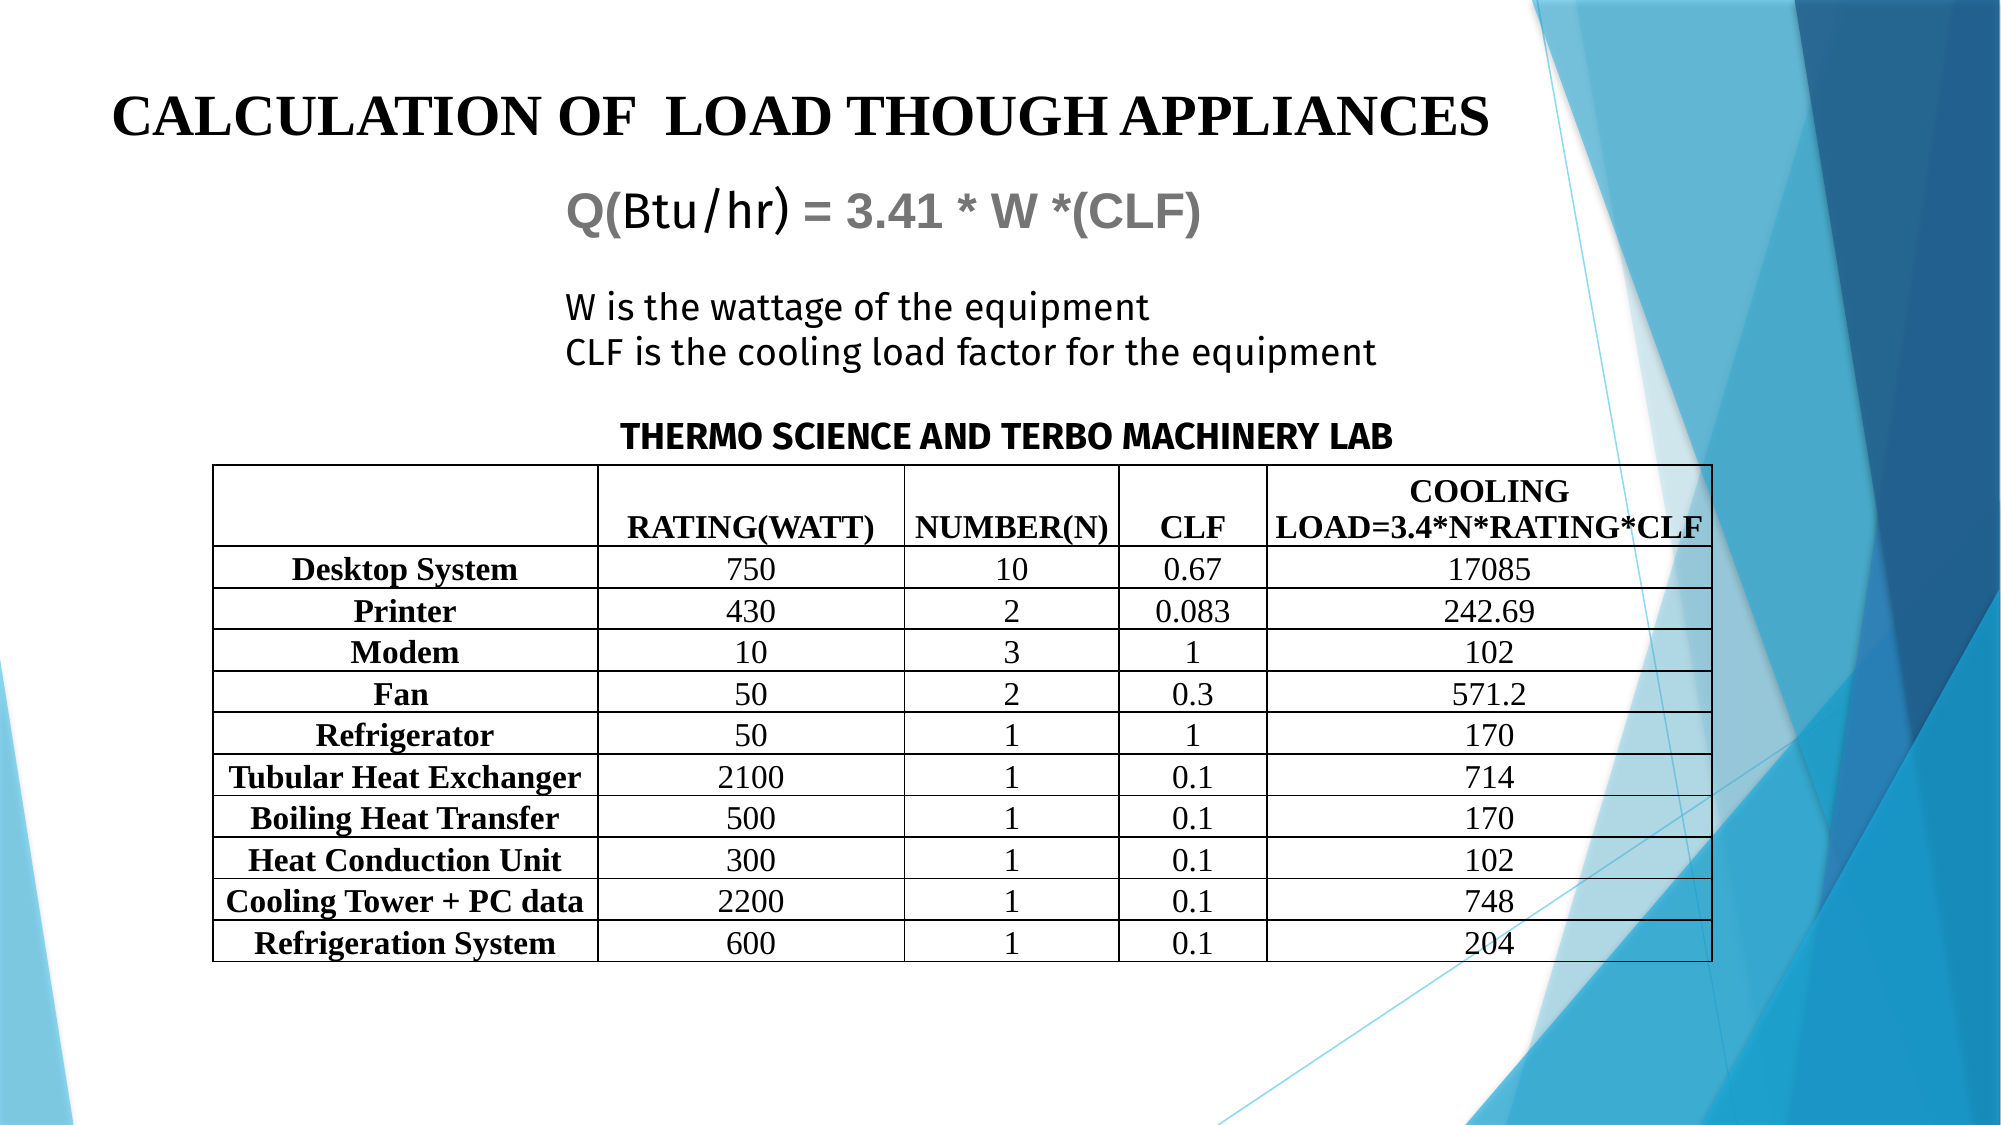

Calculation of  load though appliances
Q(Btu/hr) = 3.41 * W *(CLF)

W is the wattage of the equipment
CLF is the cooling load factor for the equipment
THERMO SCIENCE AND TERBO MACHINERY LAB
|  | RATING(WATT) | NUMBER(N) | CLF | COOLING LOAD=3.4\*N\*RATING\*CLF |
| --- | --- | --- | --- | --- |
| Desktop System | 750 | 10 | 0.67 | 17085 |
| Printer | 430 | 2 | 0.083 | 242.69 |
| Modem | 10 | 3 | 1 | 102 |
| Fan | 50 | 2 | 0.3 | 571.2 |
| Refrigerator | 50 | 1 | 1 | 170 |
| Tubular Heat Exchanger | 2100 | 1 | 0.1 | 714 |
| Boiling Heat Transfer | 500 | 1 | 0.1 | 170 |
| Heat Conduction Unit | 300 | 1 | 0.1 | 102 |
| Cooling Tower + PC data | 2200 | 1 | 0.1 | 748 |
| Refrigeration System | 600 | 1 | 0.1 | 204 |